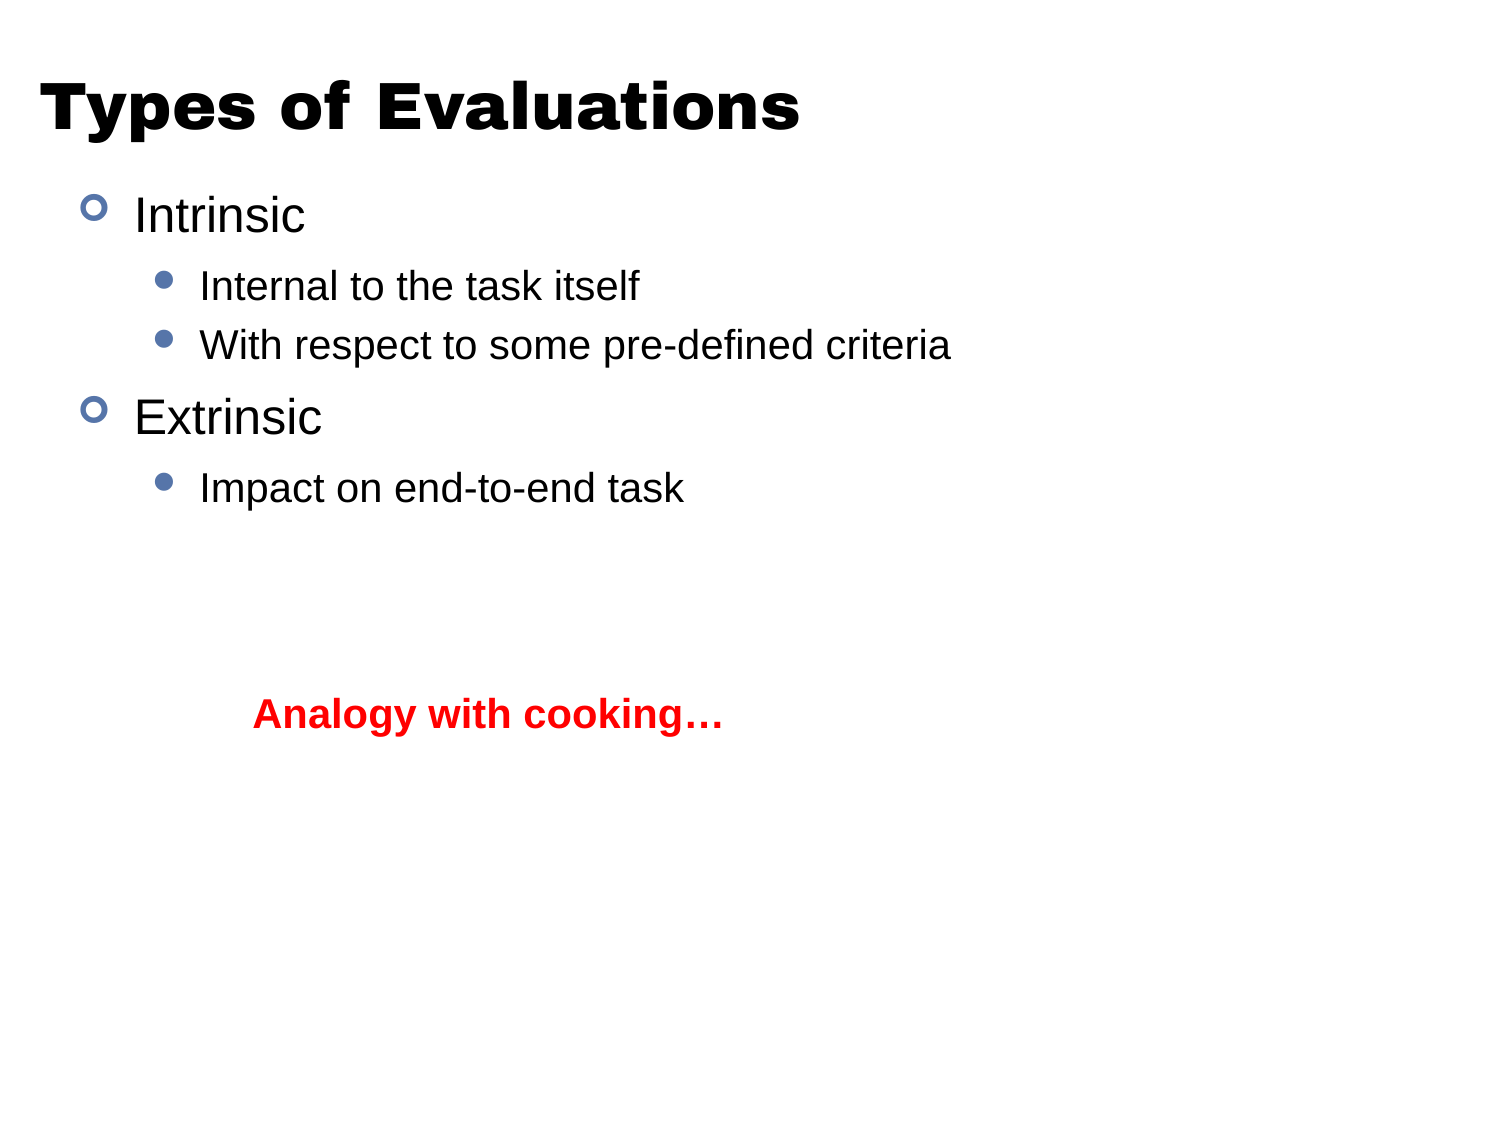

# Types of Evaluations
Intrinsic
Internal to the task itself
With respect to some pre-defined criteria
Extrinsic
Impact on end-to-end task
Analogy with cooking…
24